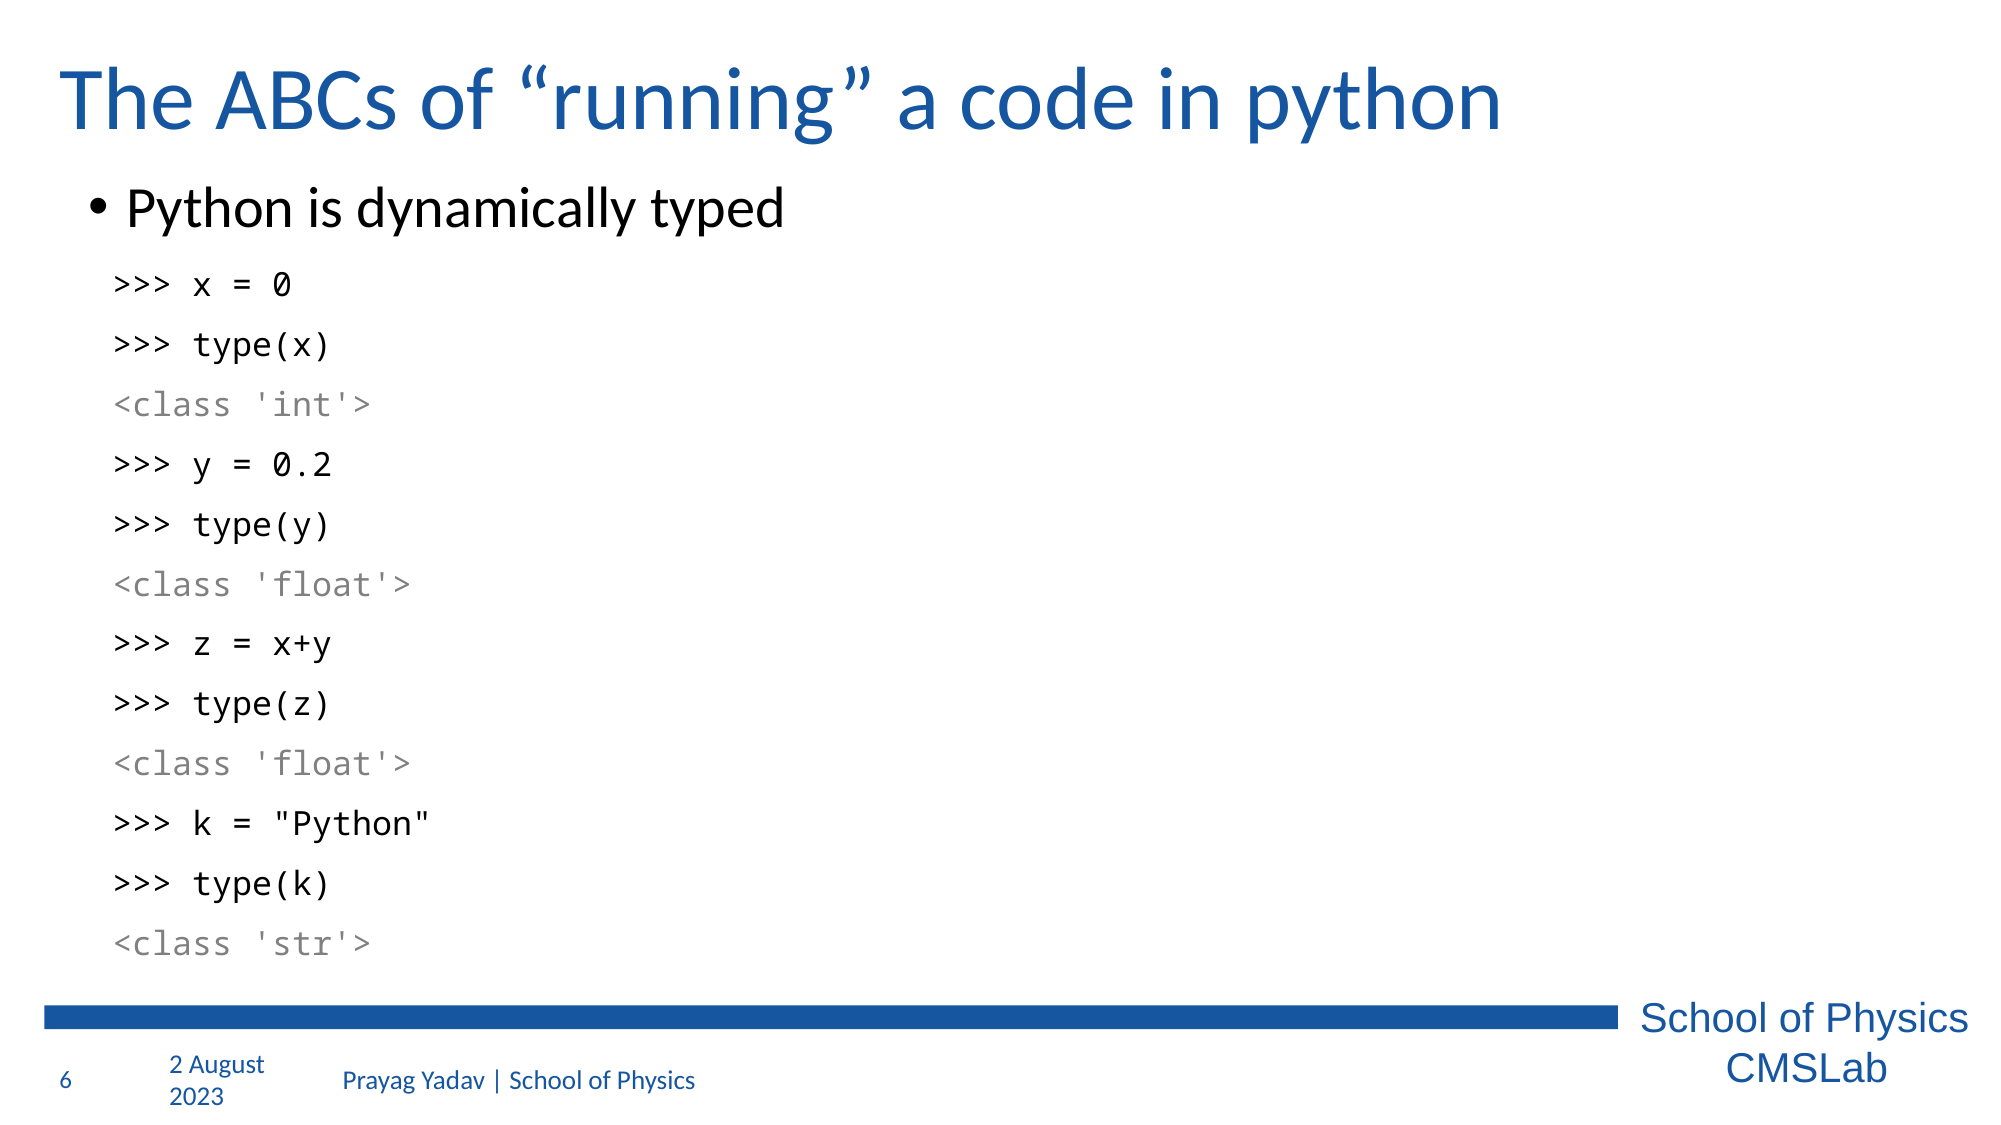

# The ABCs of “running” a code in python
Python is dynamically typed

>>> x = 0
>>> type(x)
<class 'int'>
>>> y = 0.2
>>> type(y)
<class 'float'>
>>> z = x+y
>>> type(z)
<class 'float'>
>>> k = "Python"
>>> type(k)
<class 'str'>
6
2 August 2023
Prayag Yadav | School of Physics